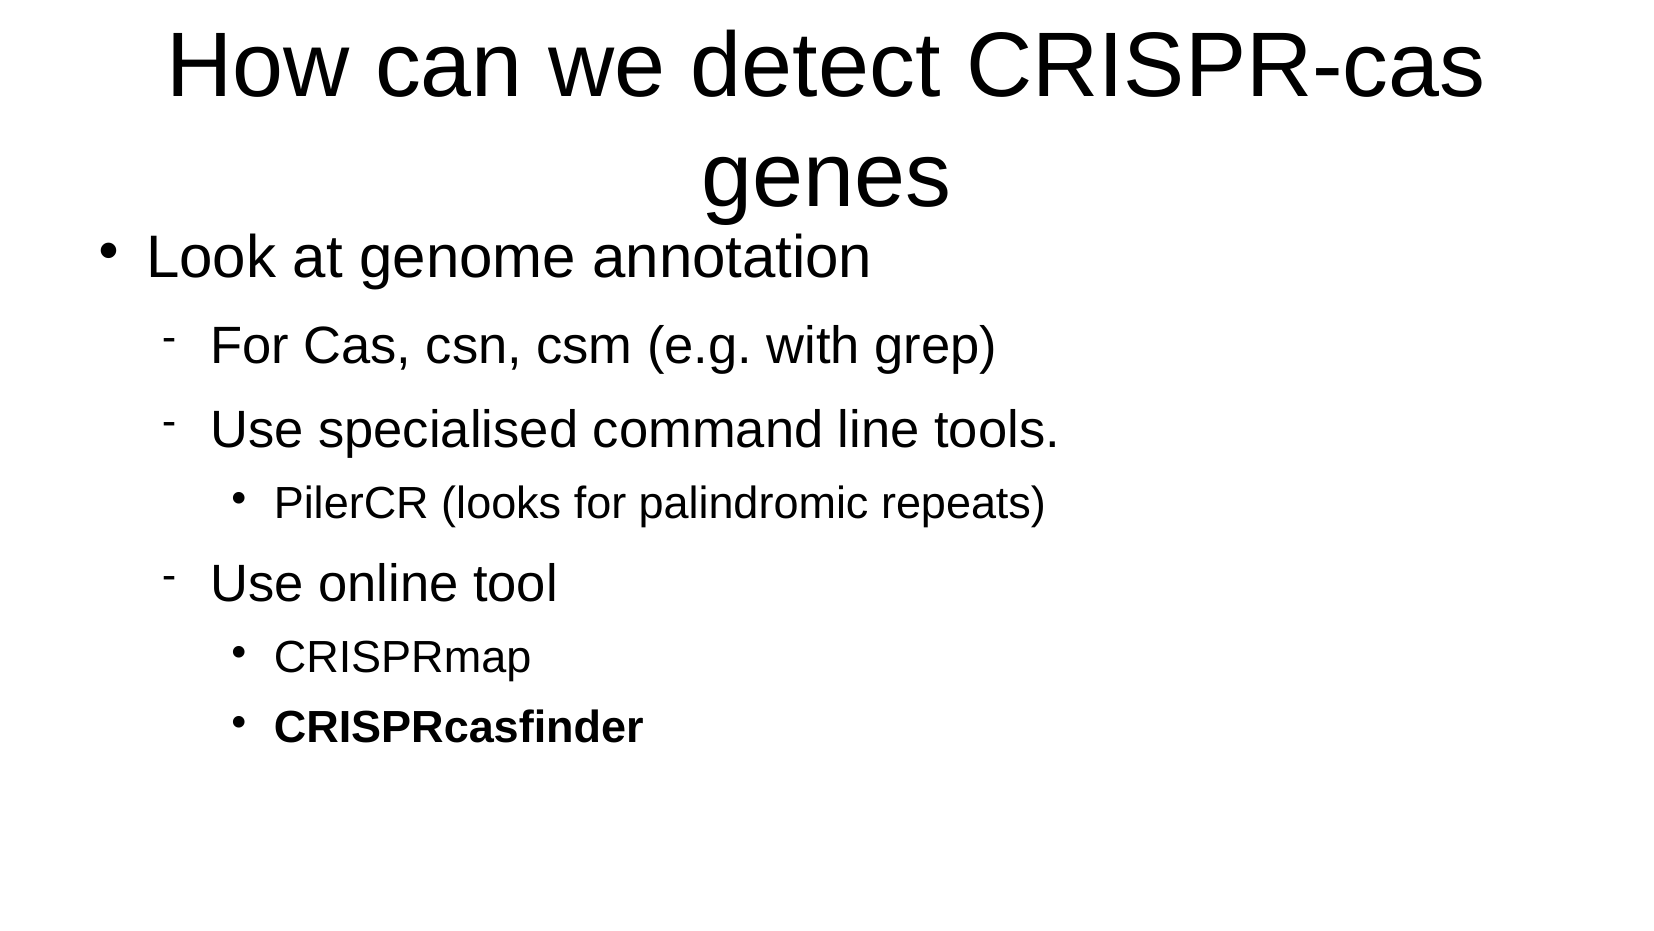

How can we detect CRISPR-cas genes
Look at genome annotation
For Cas, csn, csm (e.g. with grep)
Use specialised command line tools.
PilerCR (looks for palindromic repeats)
Use online tool
CRISPRmap
CRISPRcasfinder